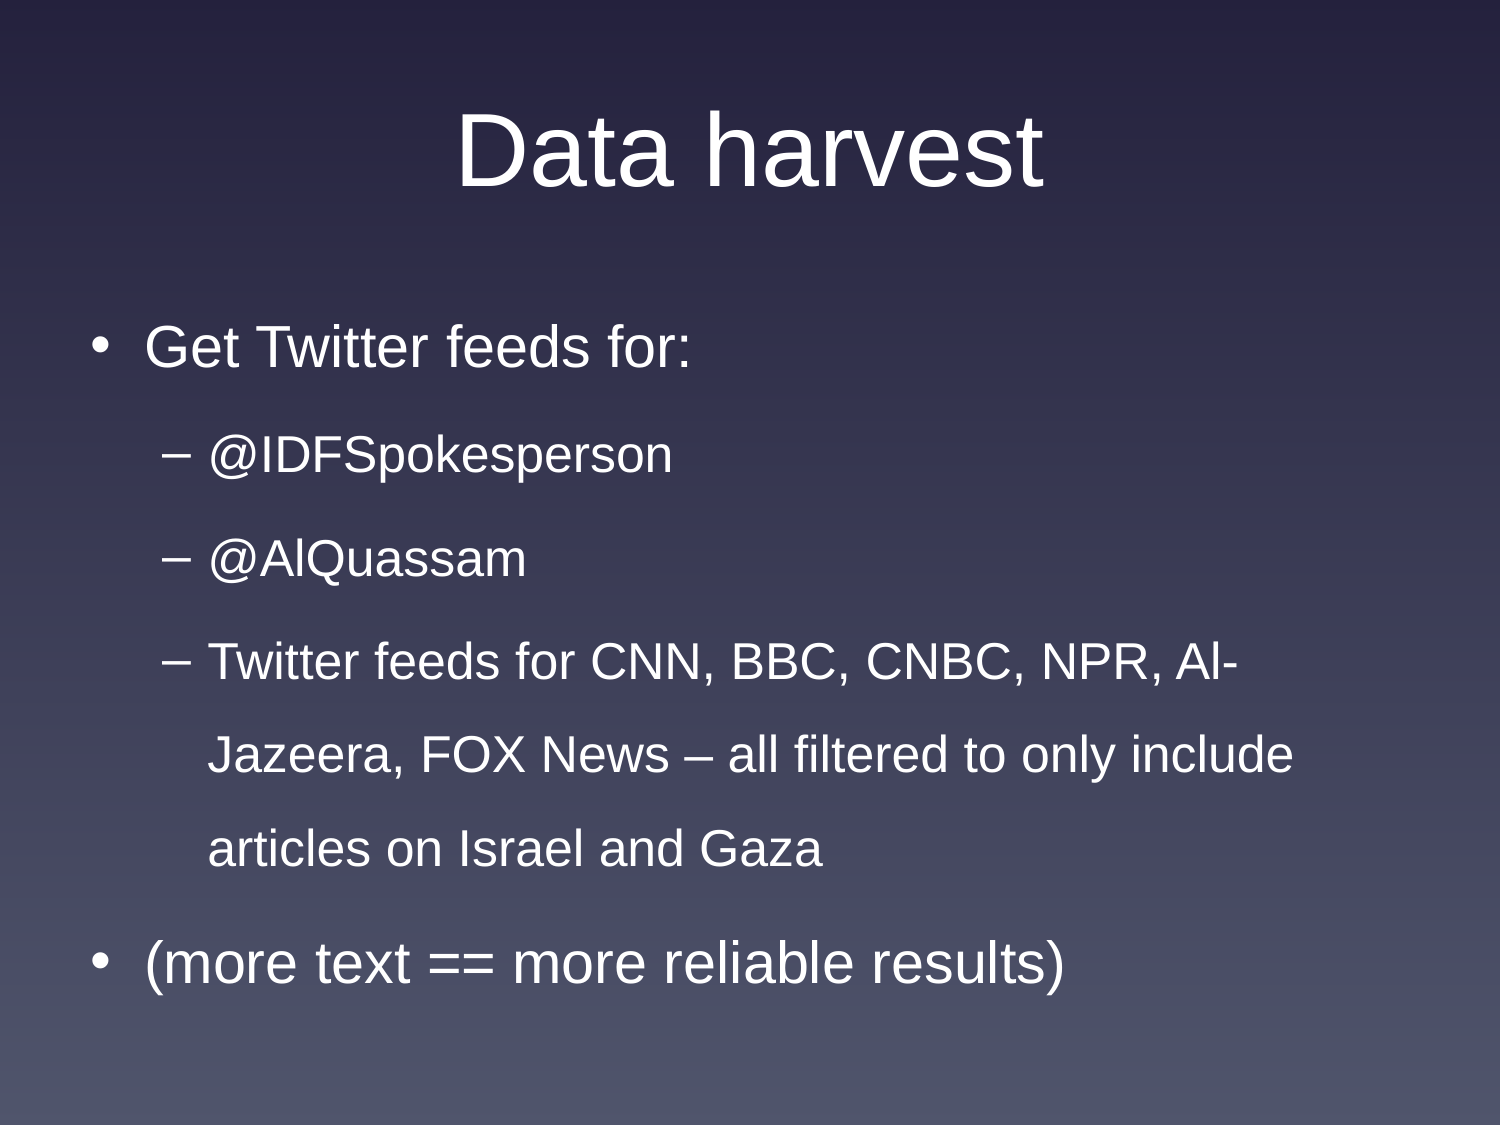

# Data harvest
Get Twitter feeds for:
@IDFSpokesperson
@AlQuassam
Twitter feeds for CNN, BBC, CNBC, NPR, Al-Jazeera, FOX News – all filtered to only include articles on Israel and Gaza
(more text == more reliable results)